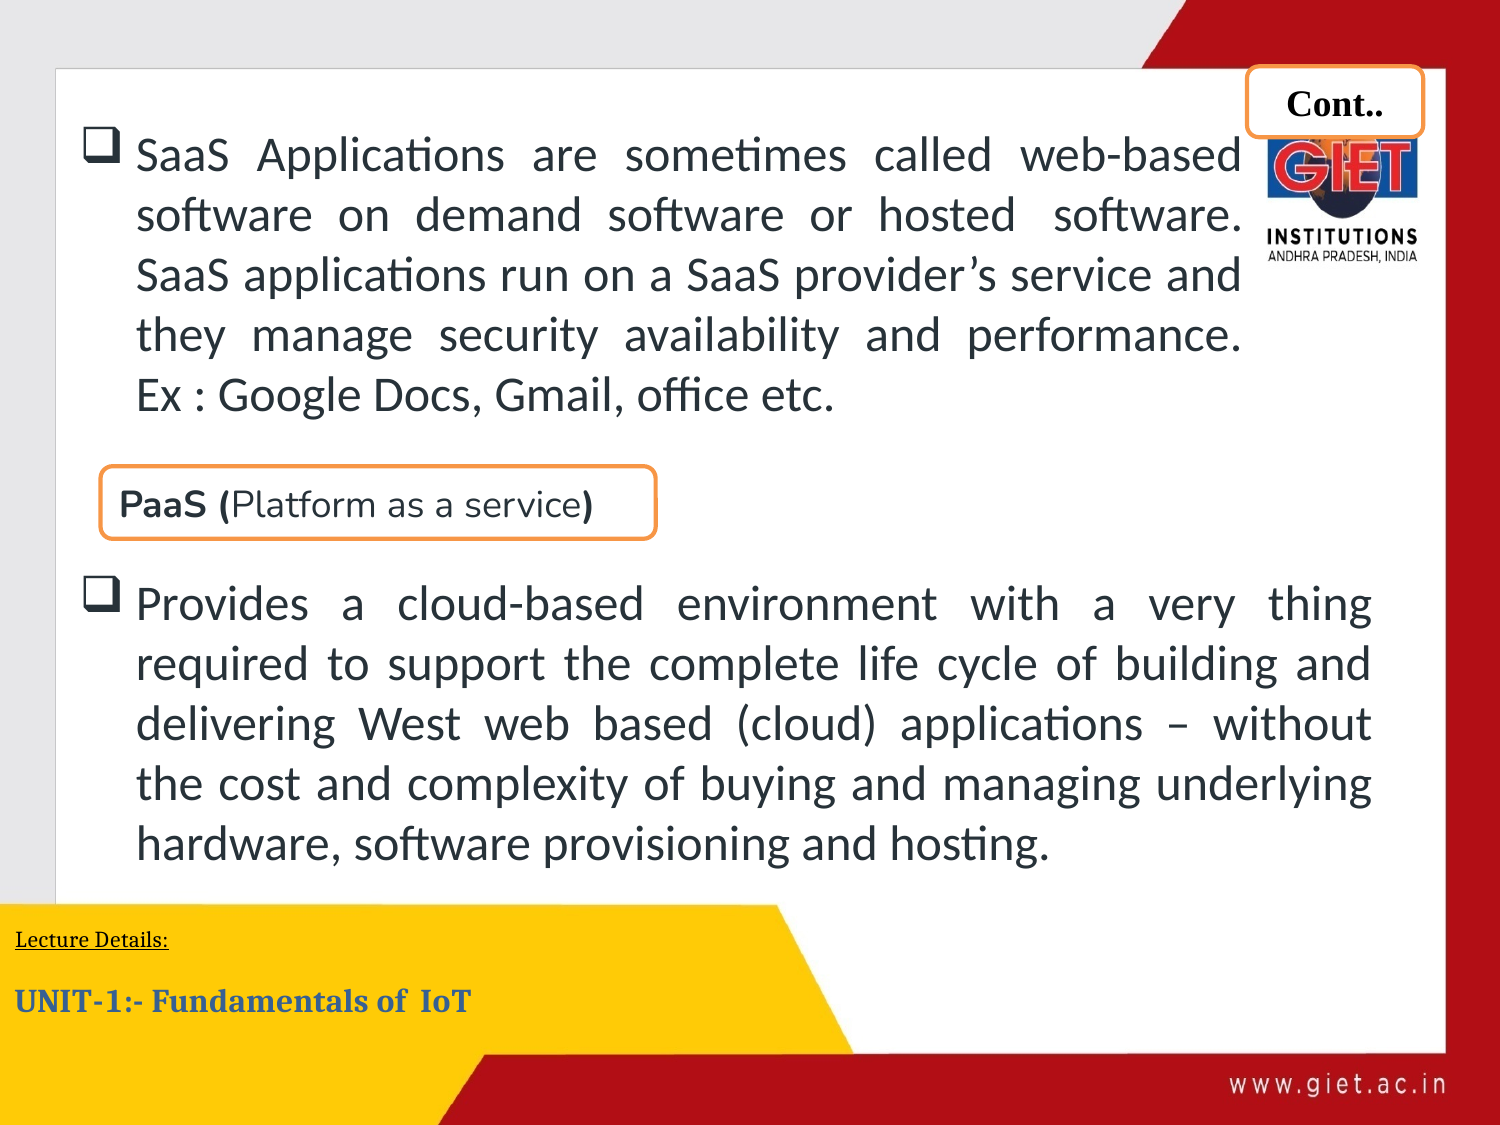

Cont..
SaaS Applications are sometimes called web-based software on demand software or hosted  software.
SaaS applications run on a SaaS provider’s service and they manage security availability and performance.
Ex : Google Docs, Gmail, office etc.
PaaS (Platform as a service)
Provides a cloud-based environment with a very thing required to support the complete life cycle of building and delivering West web based (cloud) applications – without the cost and complexity of buying and managing underlying hardware, software provisioning and hosting.
Lecture Details:

UNIT-1:- Fundamentals of  IoT